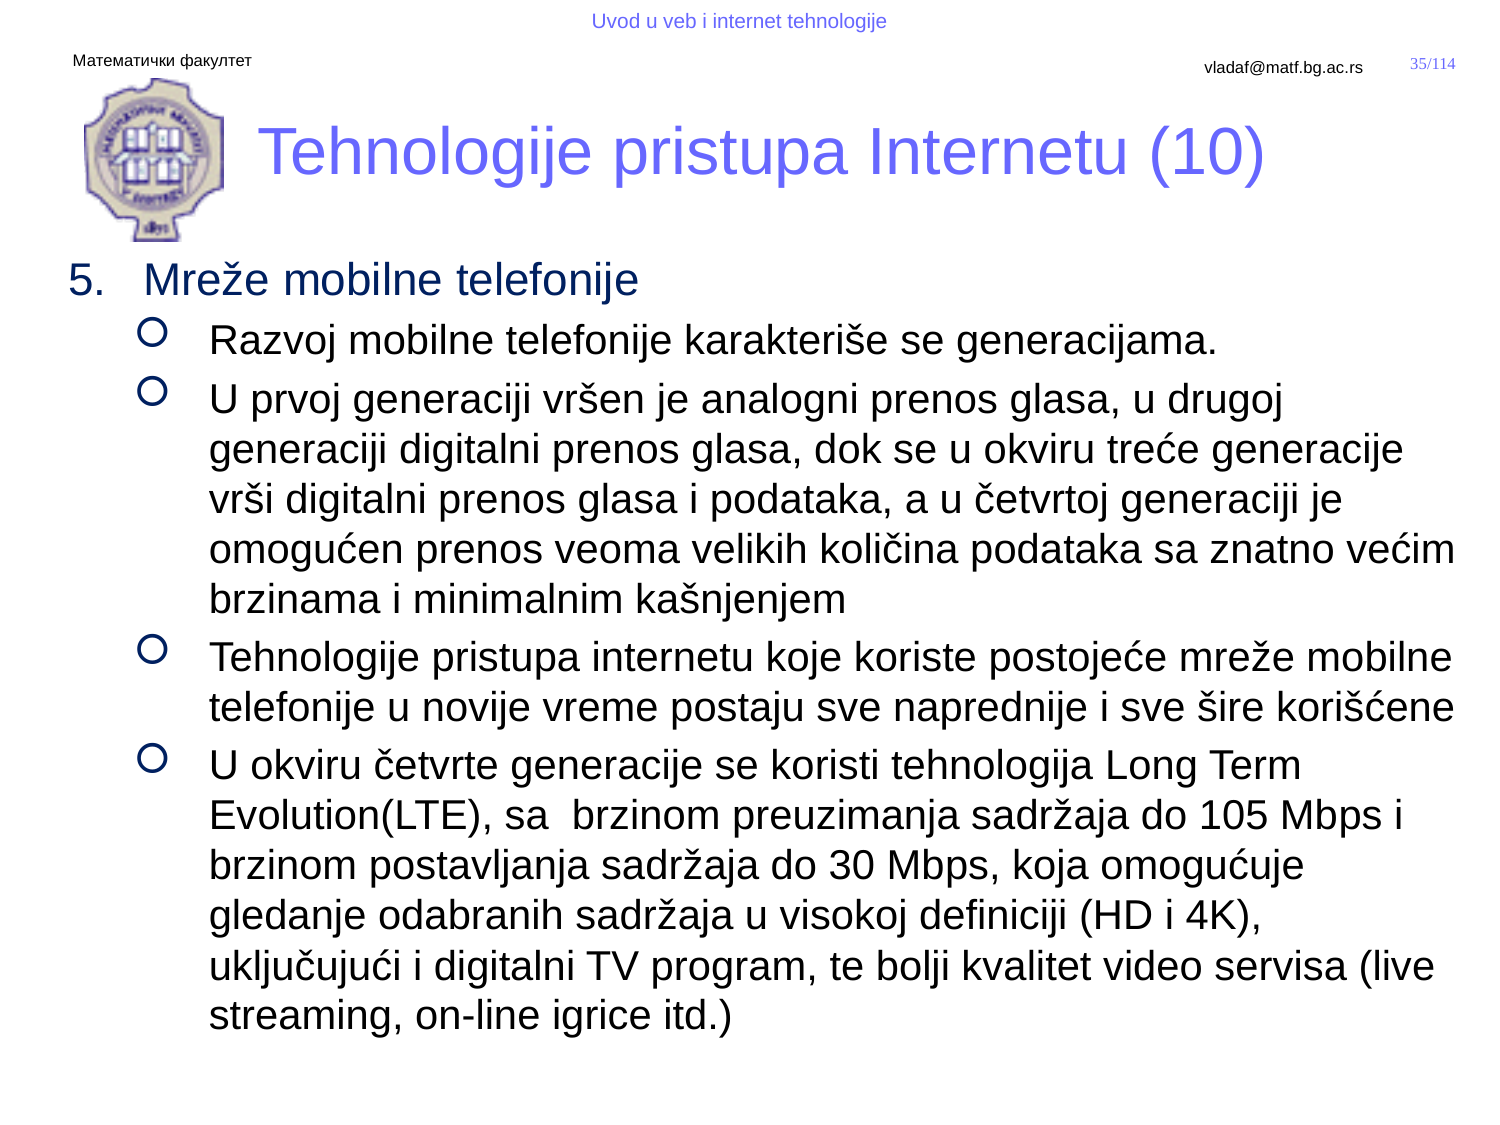

# Tehnologije pristupa Internetu (10)
Mreže mobilne telefonije
Razvoj mobilne telefonije karakteriše se generacijama.
U prvoj generaciji vršen je analogni prenos glasa, u drugoj generaciji digitalni prenos glasa, dok se u okviru treće generacije vrši digitalni prenos glasa i podataka, a u četvrtoj generaciji je omogućen prenos veoma velikih količina podataka sa znatno većim brzinama i minimalnim kašnjenjem
Tehnologije pristupa internetu koje koriste postojeće mreže mobilne telefonije u novije vreme postaju sve naprednije i sve šire korišćene
U okviru četvrte generacije se koristi tehnologija Long Term Evolution(LTE), sa  brzinom preuzimanja sadržaja do 105 Mbps i brzinom postavljanja sadržaja do 30 Mbps, koja omogućuje gledanje odabranih sadržaja u visokoj definiciji (HD i 4K), uključujući i digitalni TV program, te bolji kvalitet video servisa (live streaming, on-line igrice itd.)